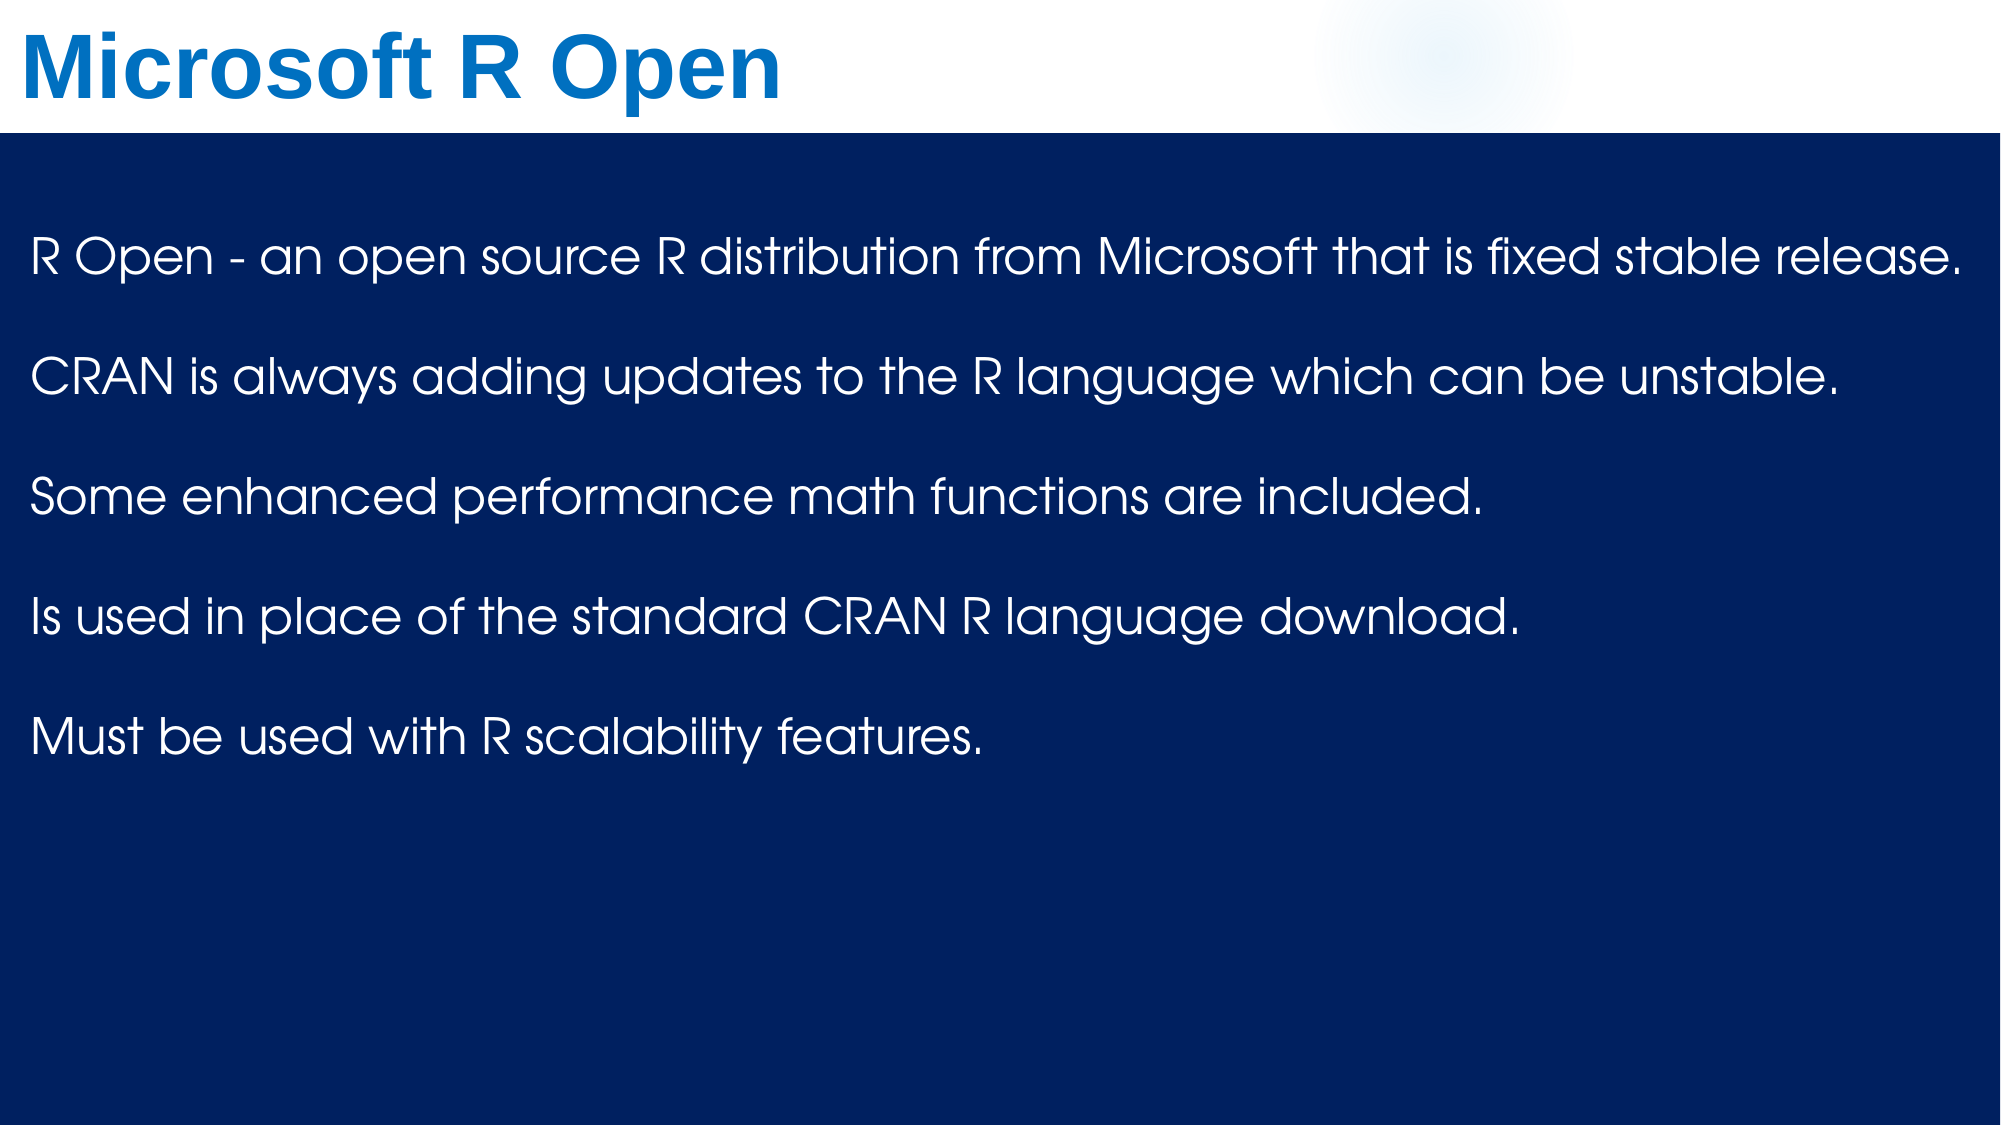

Microsoft R Open
R Open - an open source R distribution from Microsoft that is fixed stable release.

CRAN is always adding updates to the R language which can be unstable.

Some enhanced performance math functions are included.

Is used in place of the standard CRAN R language download.

Must be used with R scalability features.